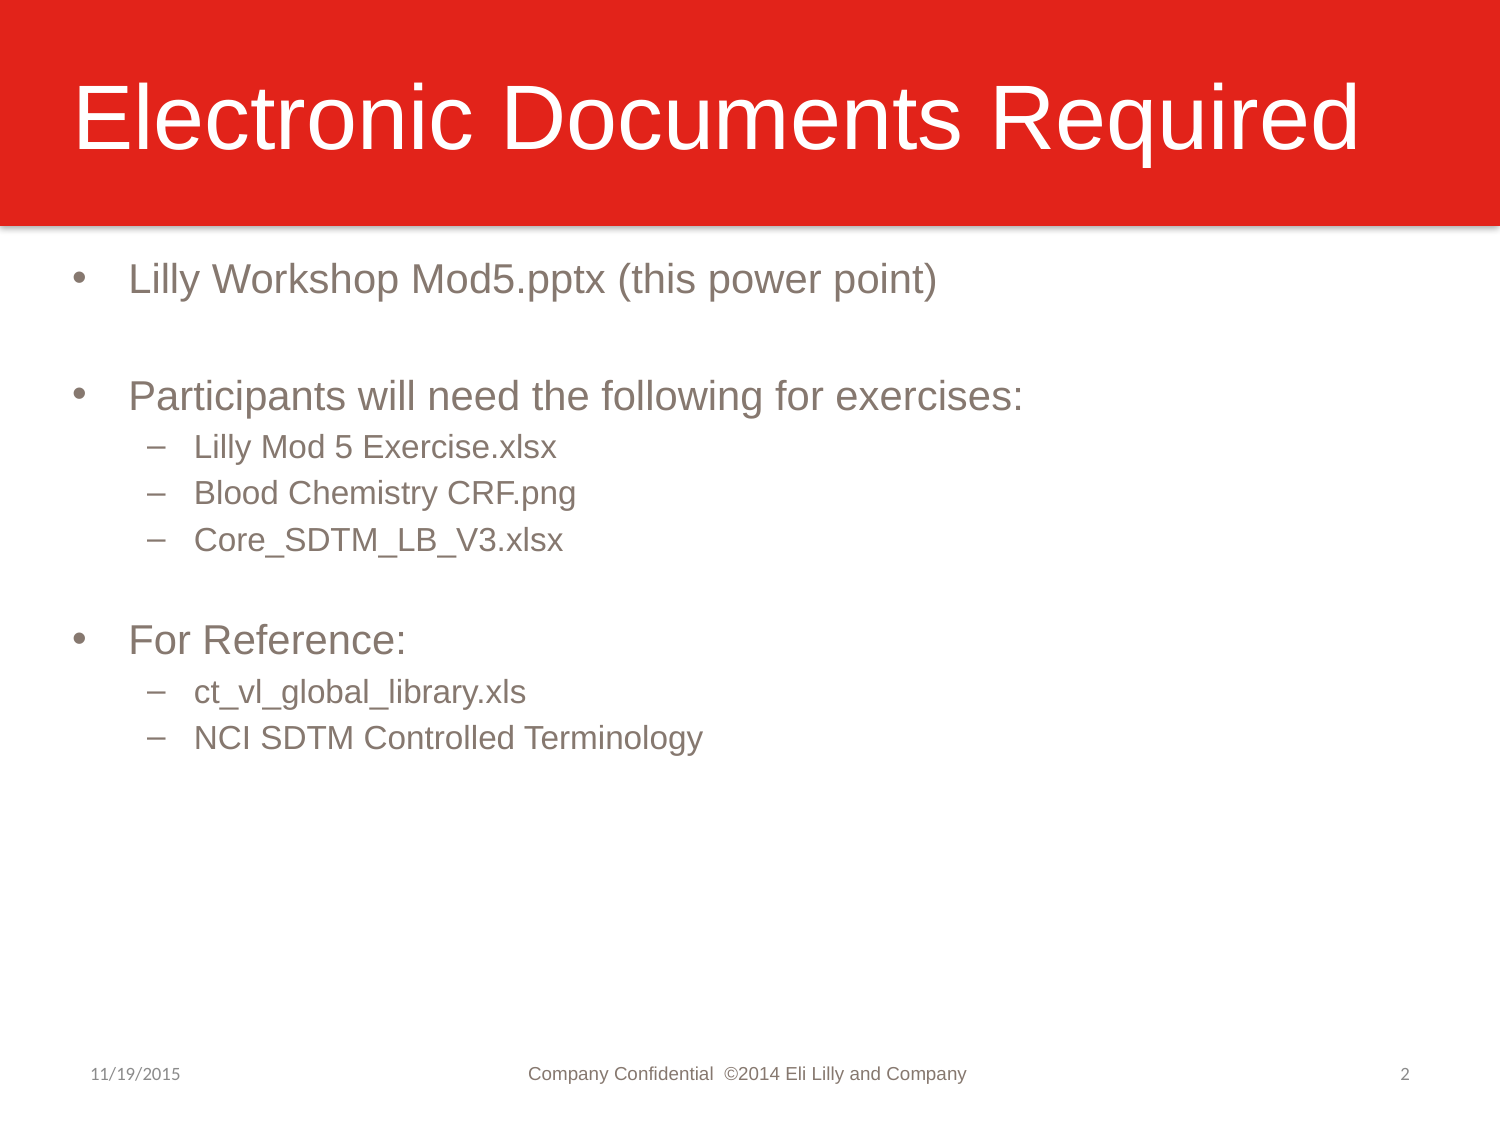

# Electronic Documents Required
Lilly Workshop Mod5.pptx (this power point)

Participants will need the following for exercises:
Lilly Mod 5 Exercise.xlsx
Blood Chemistry CRF.png
Core_SDTM_LB_V3.xlsx

For Reference:
ct_vl_global_library.xls
NCI SDTM Controlled Terminology

11/19/2015
Company Confidential  ©2014 Eli Lilly and Company
2